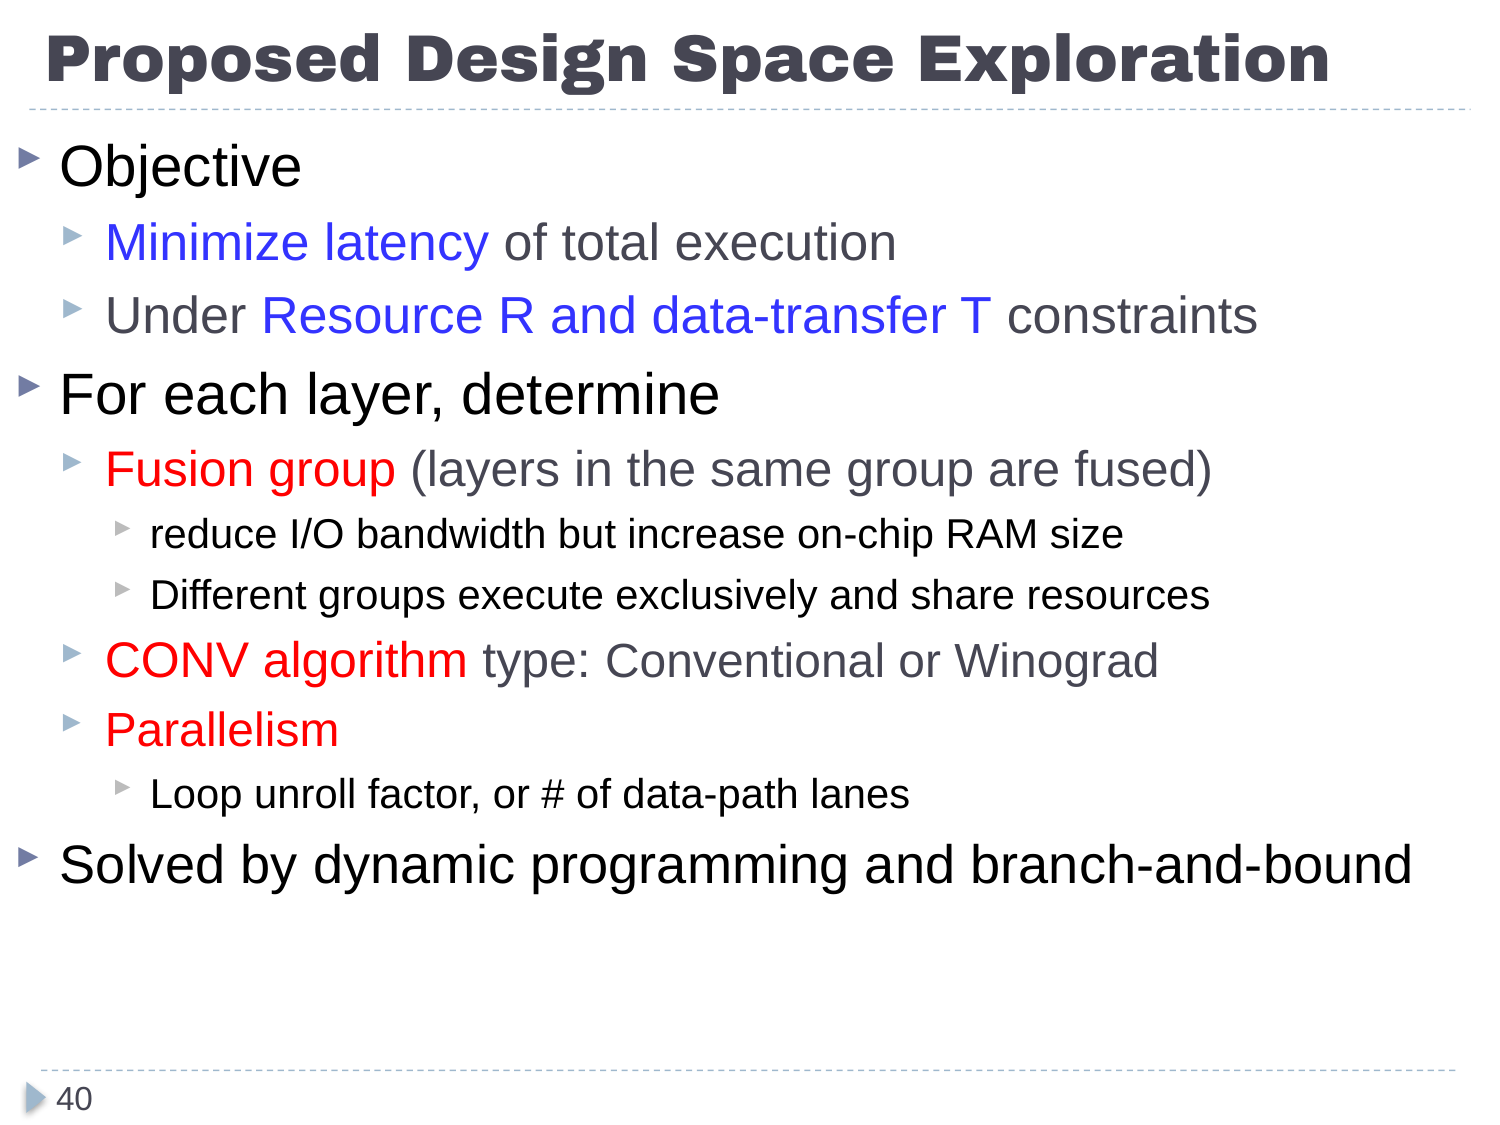

# Proposed Design Space Exploration
Objective
Minimize latency of total execution
Under Resource R and data-transfer T constraints
For each layer, determine
Fusion group (layers in the same group are fused)
reduce I/O bandwidth but increase on-chip RAM size
Different groups execute exclusively and share resources
CONV algorithm type: Conventional or Winograd
Parallelism
Loop unroll factor, or # of data-path lanes
Solved by dynamic programming and branch-and-bound

40